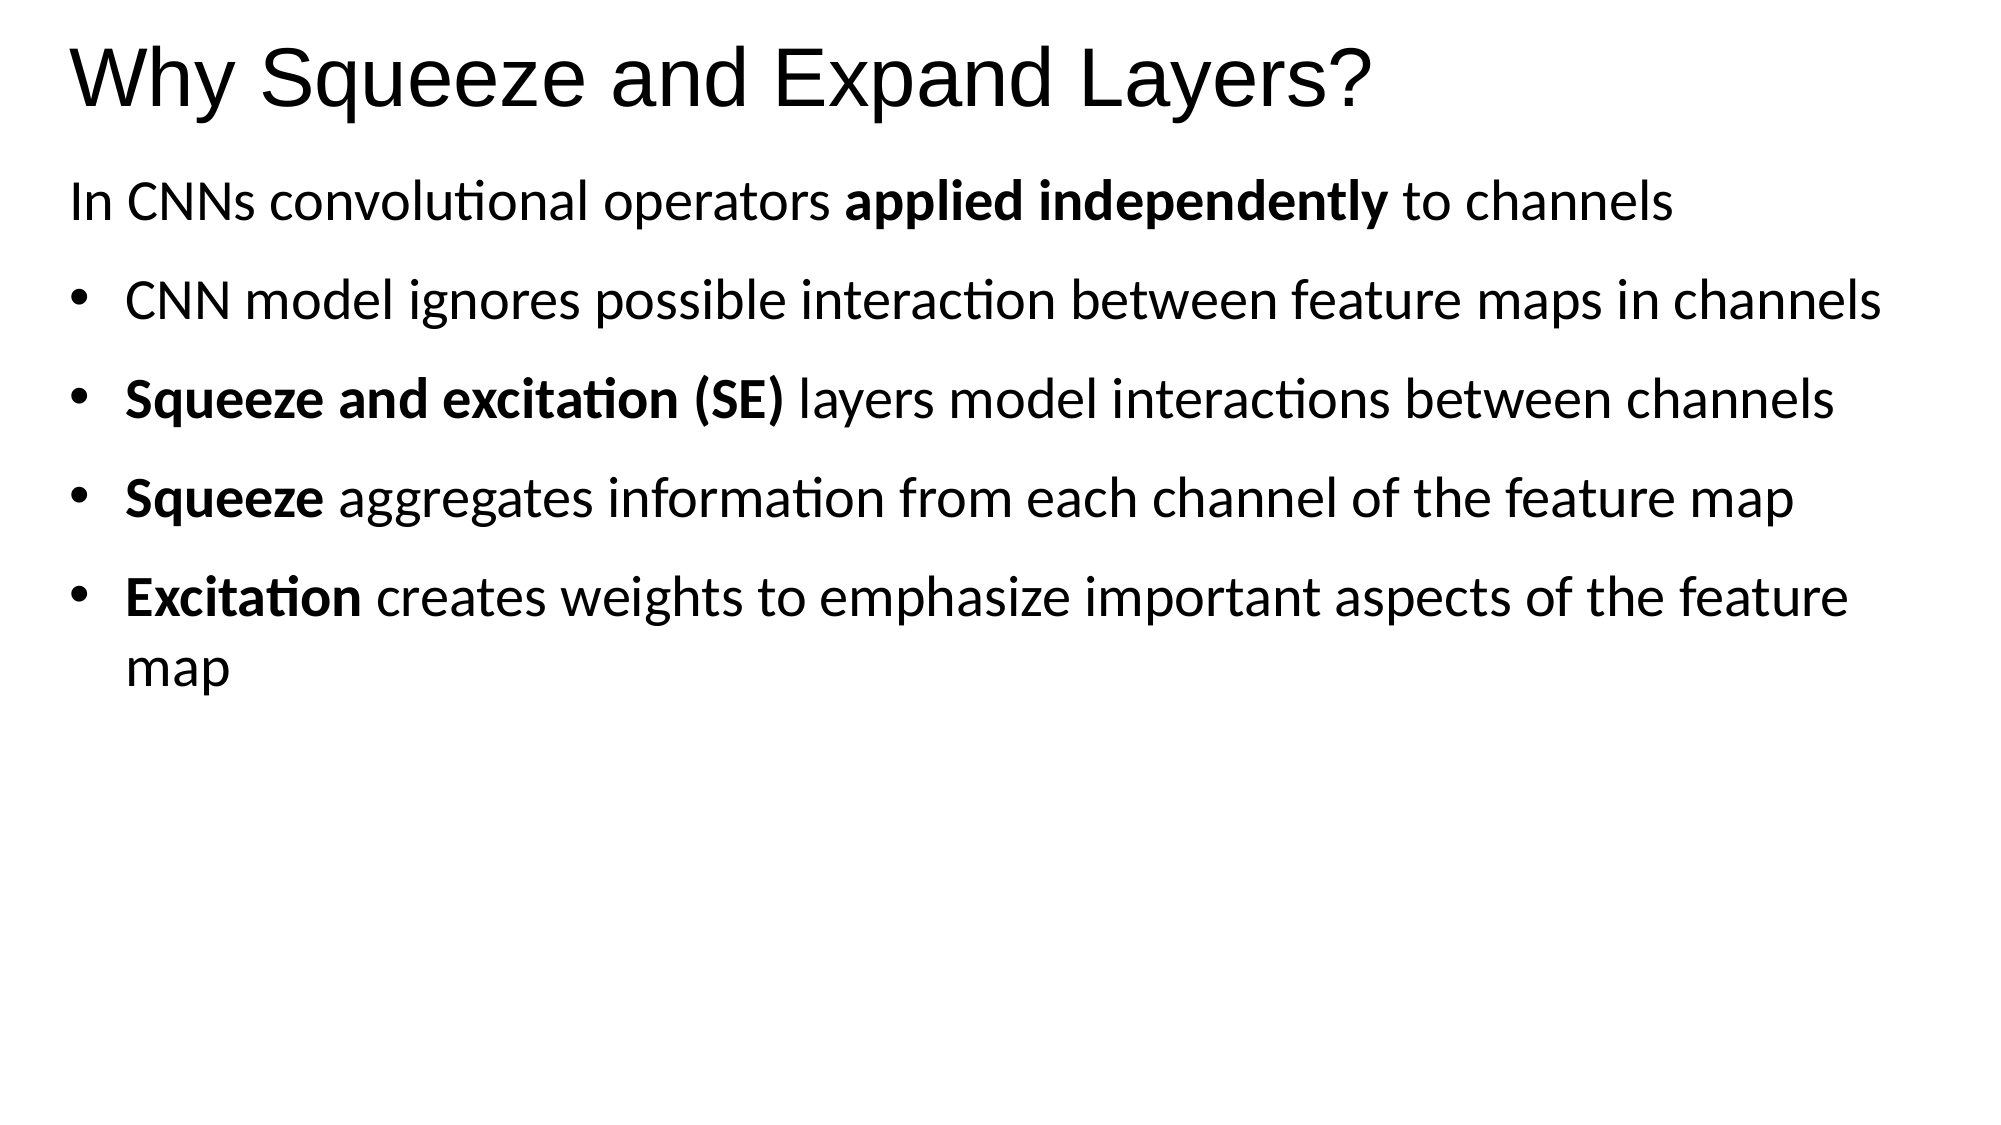

# Why Squeeze and Expand Layers?
In CNNs convolutional operators applied independently to channels
CNN model ignores possible interaction between feature maps in channels
Squeeze and excitation (SE) layers model interactions between channels
Squeeze aggregates information from each channel of the feature map
Excitation creates weights to emphasize important aspects of the feature map